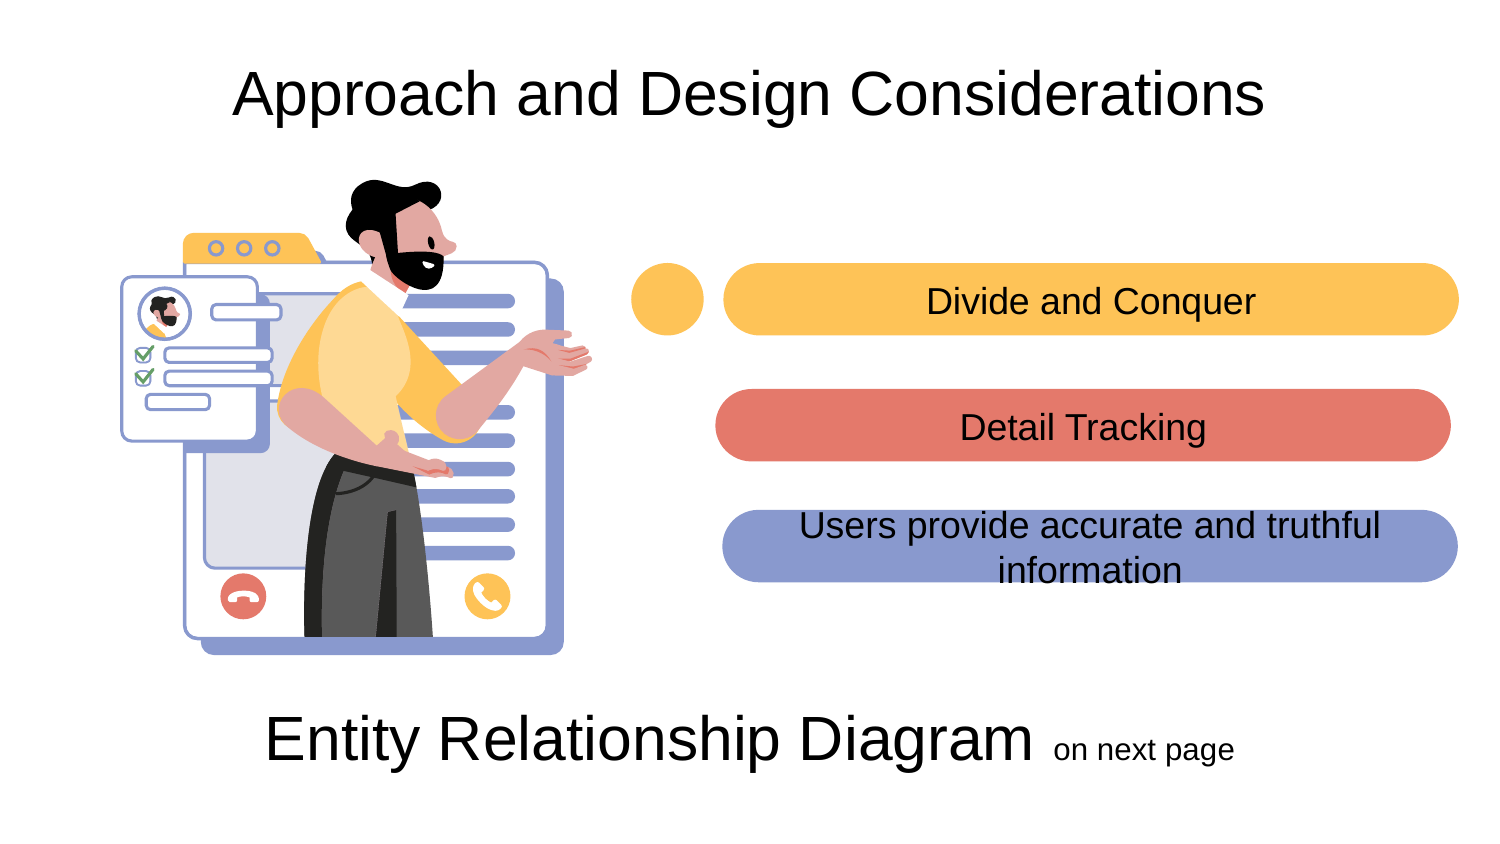

Approach and Design Considerations

Divide and Conquer
Detail Tracking
Users provide accurate and truthful information
# Entity Relationship Diagram on next page